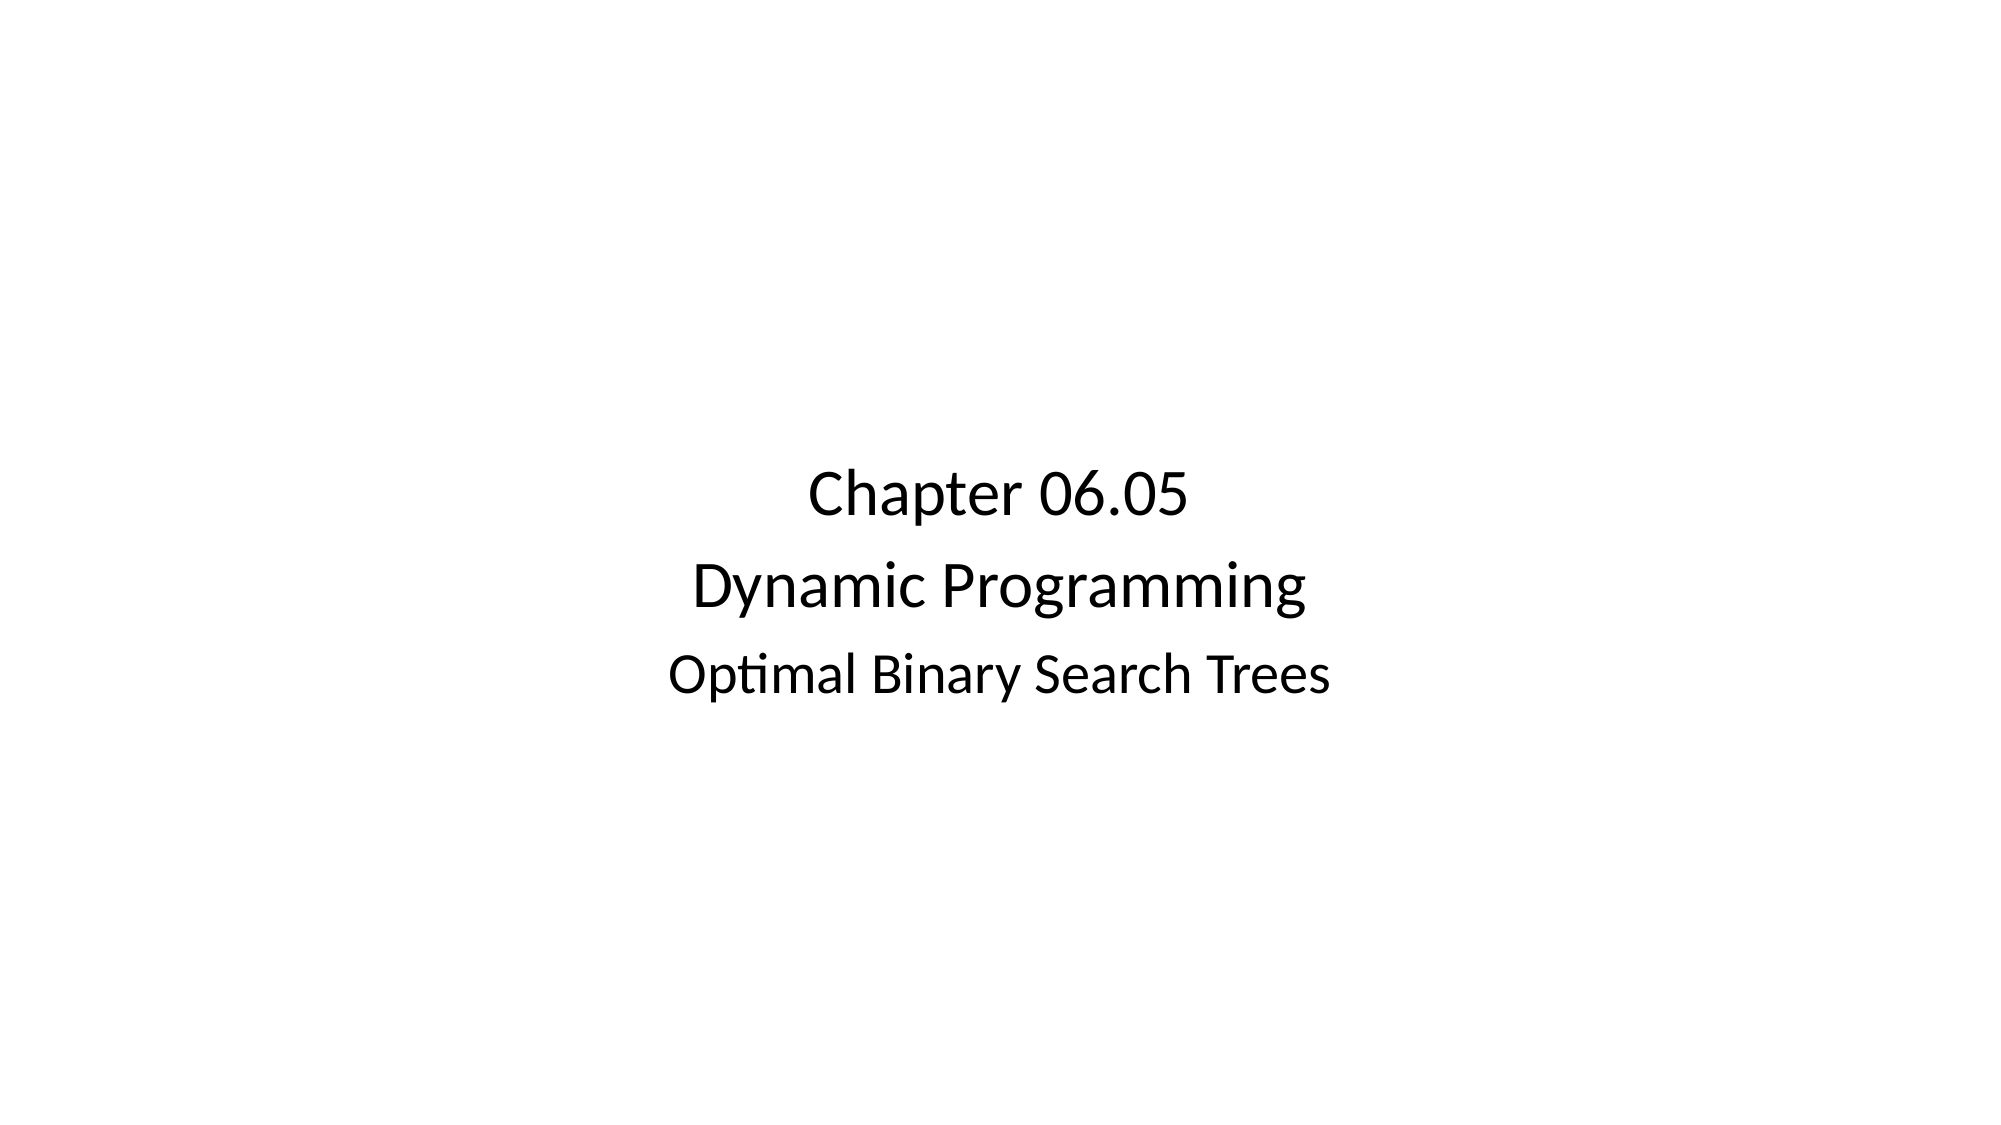

Chapter 06.05
Dynamic Programming
Optimal Binary Search Trees